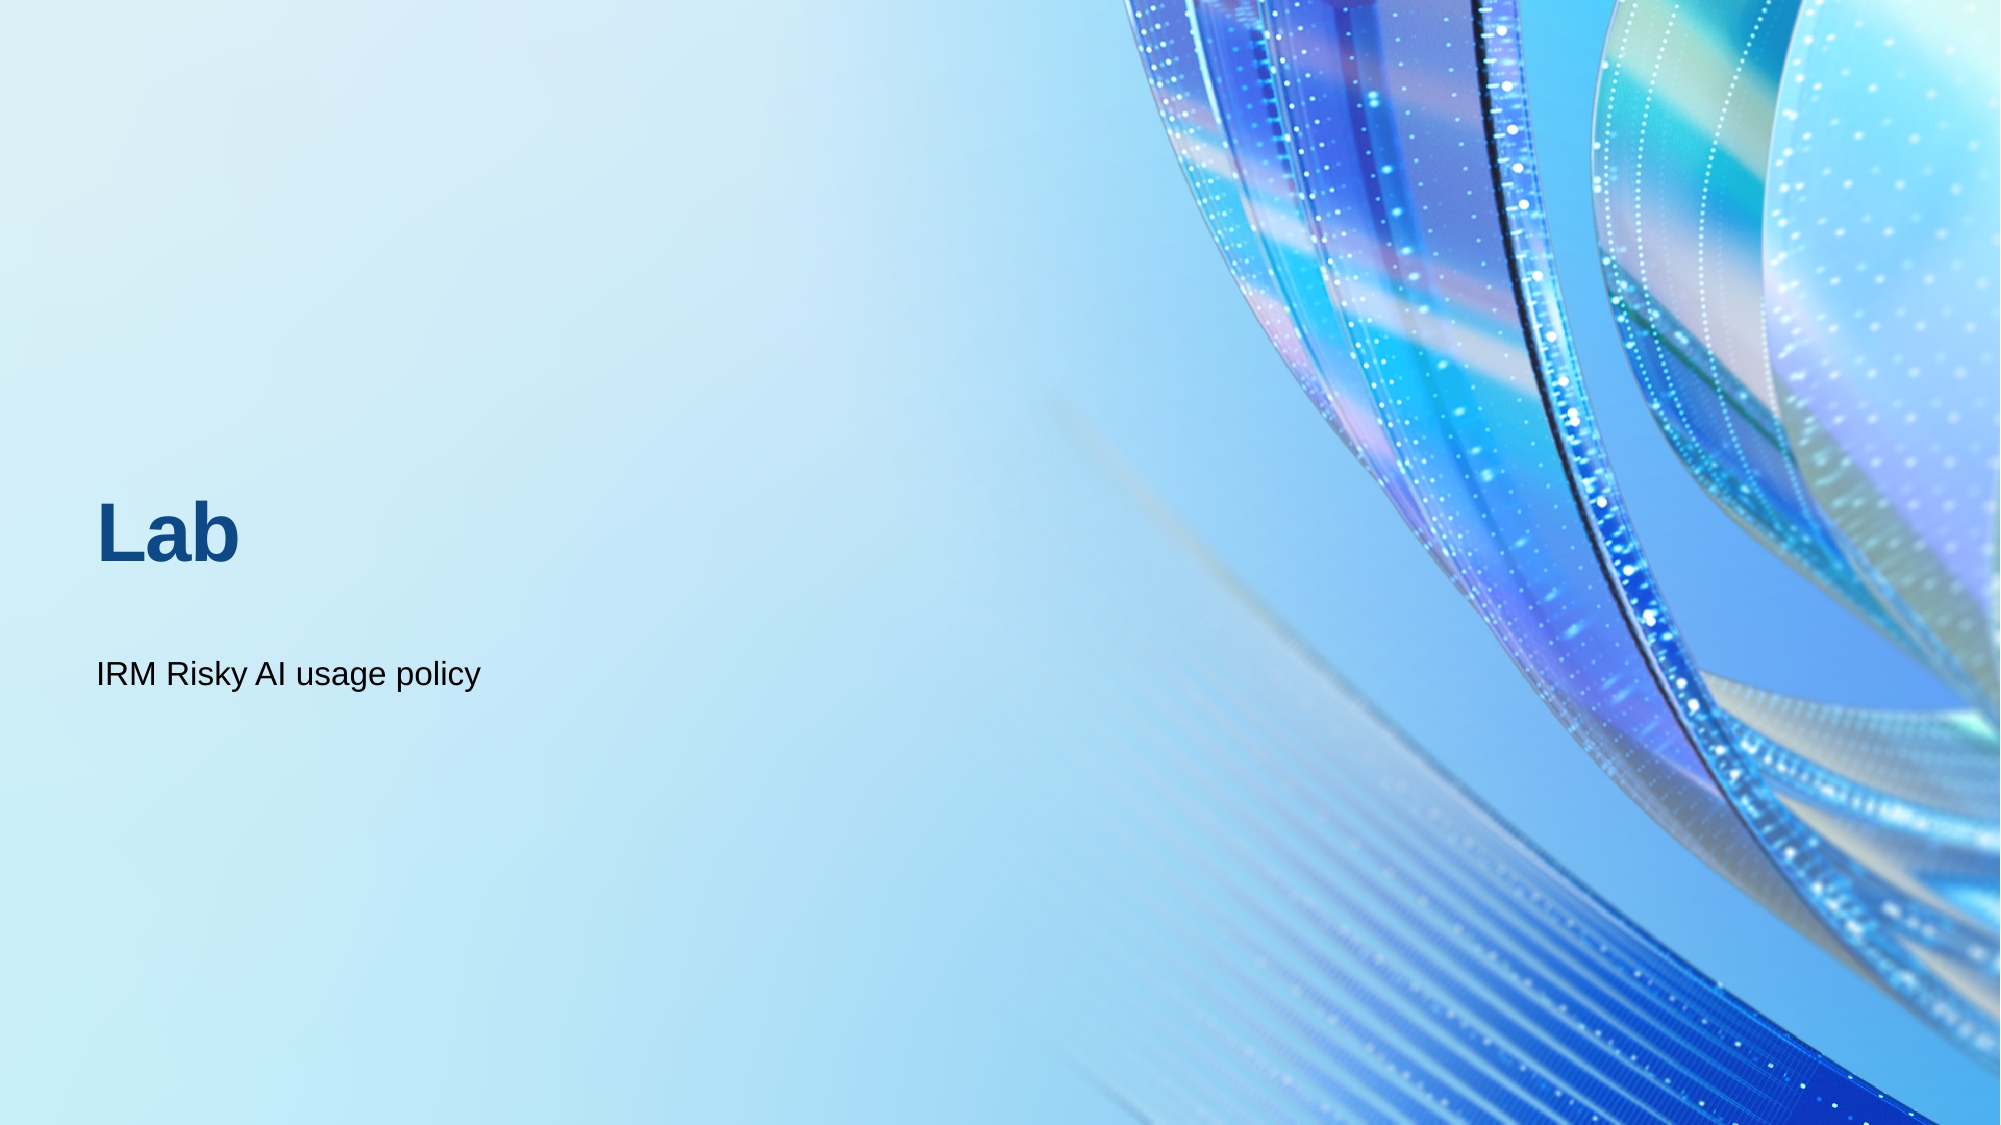

# Lab 2
IRM Risky AI usage policy